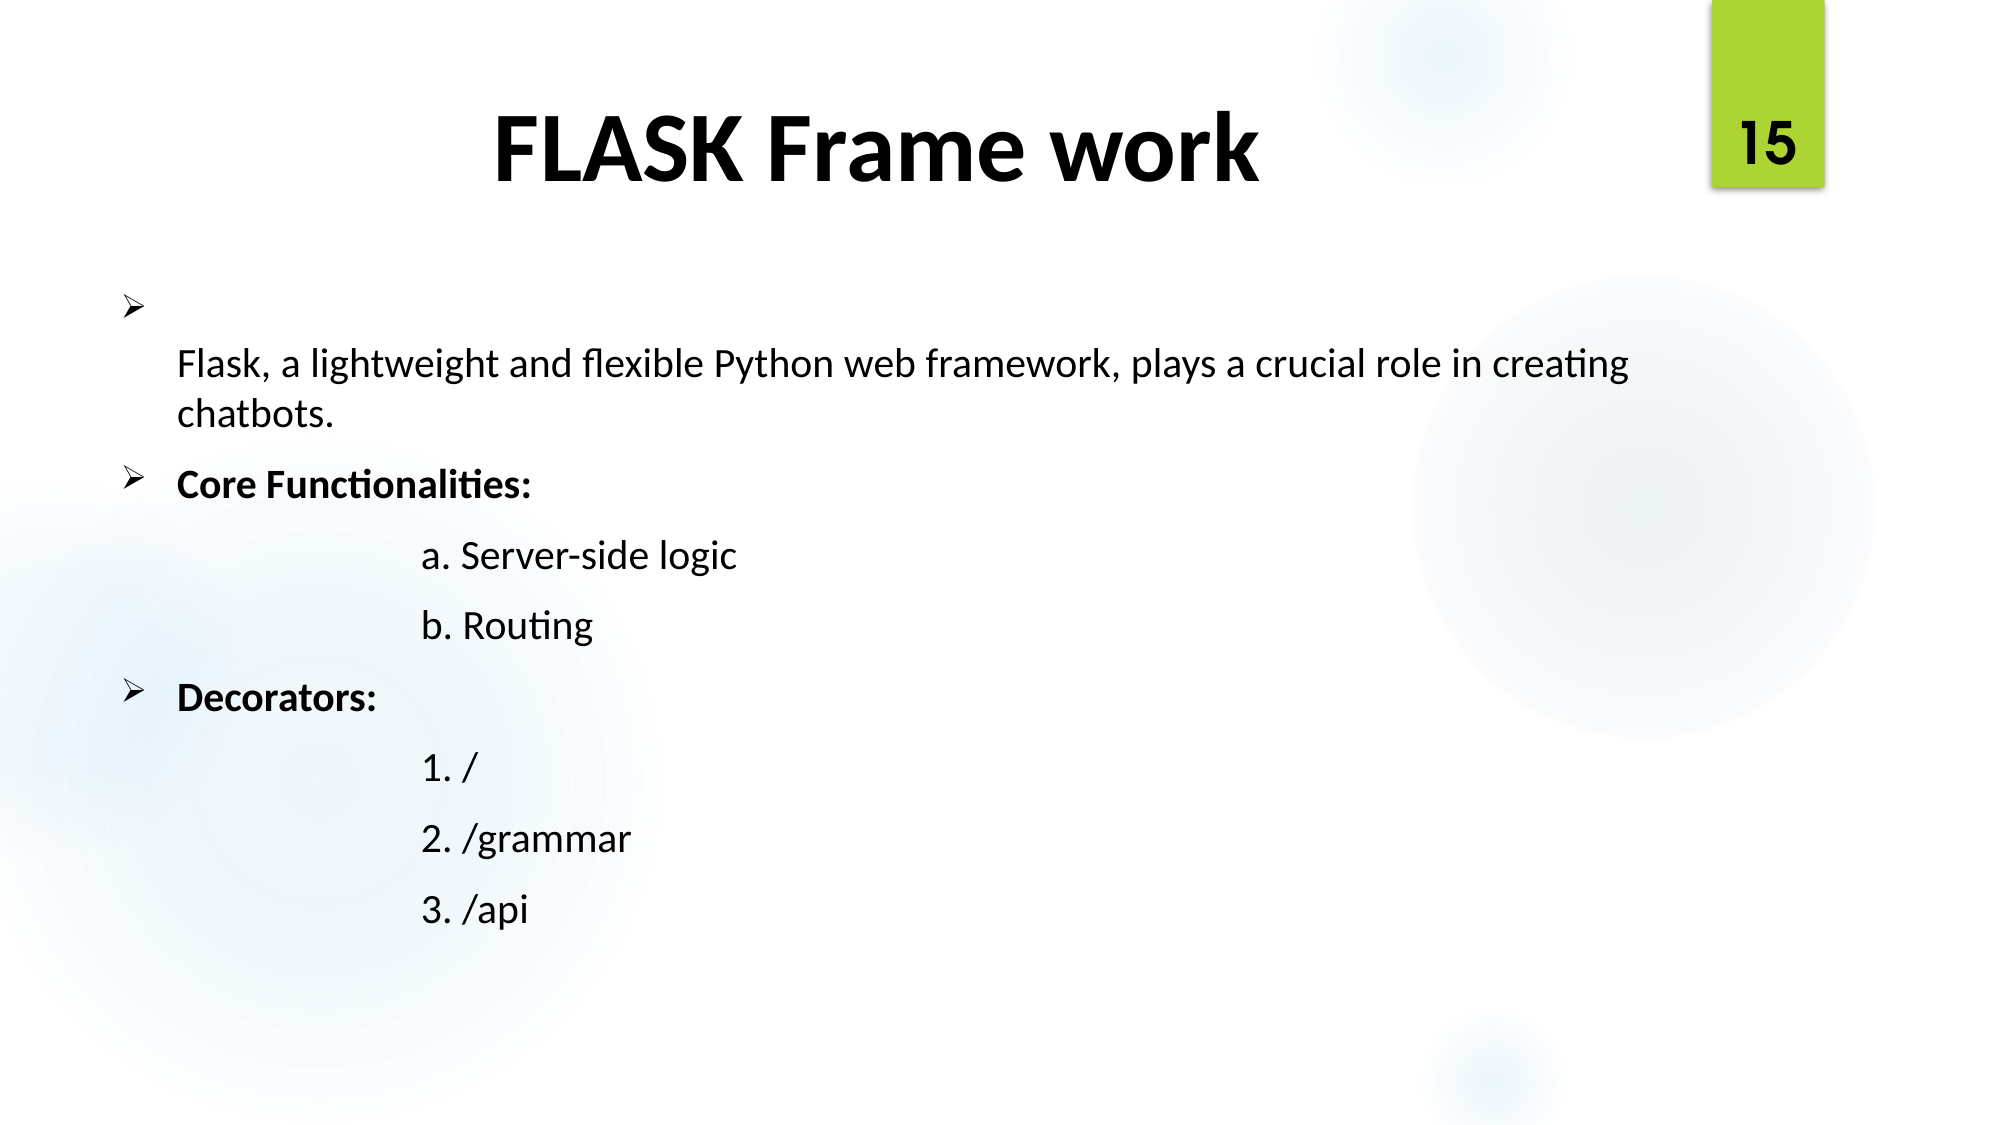

# FLASK Frame work
15
Flask, a lightweight and flexible Python web framework, plays a crucial role in creating chatbots.
Core Functionalities:
		a. Server-side logic
		b. Routing
Decorators:
		1. /
		2. /grammar
		3. /api